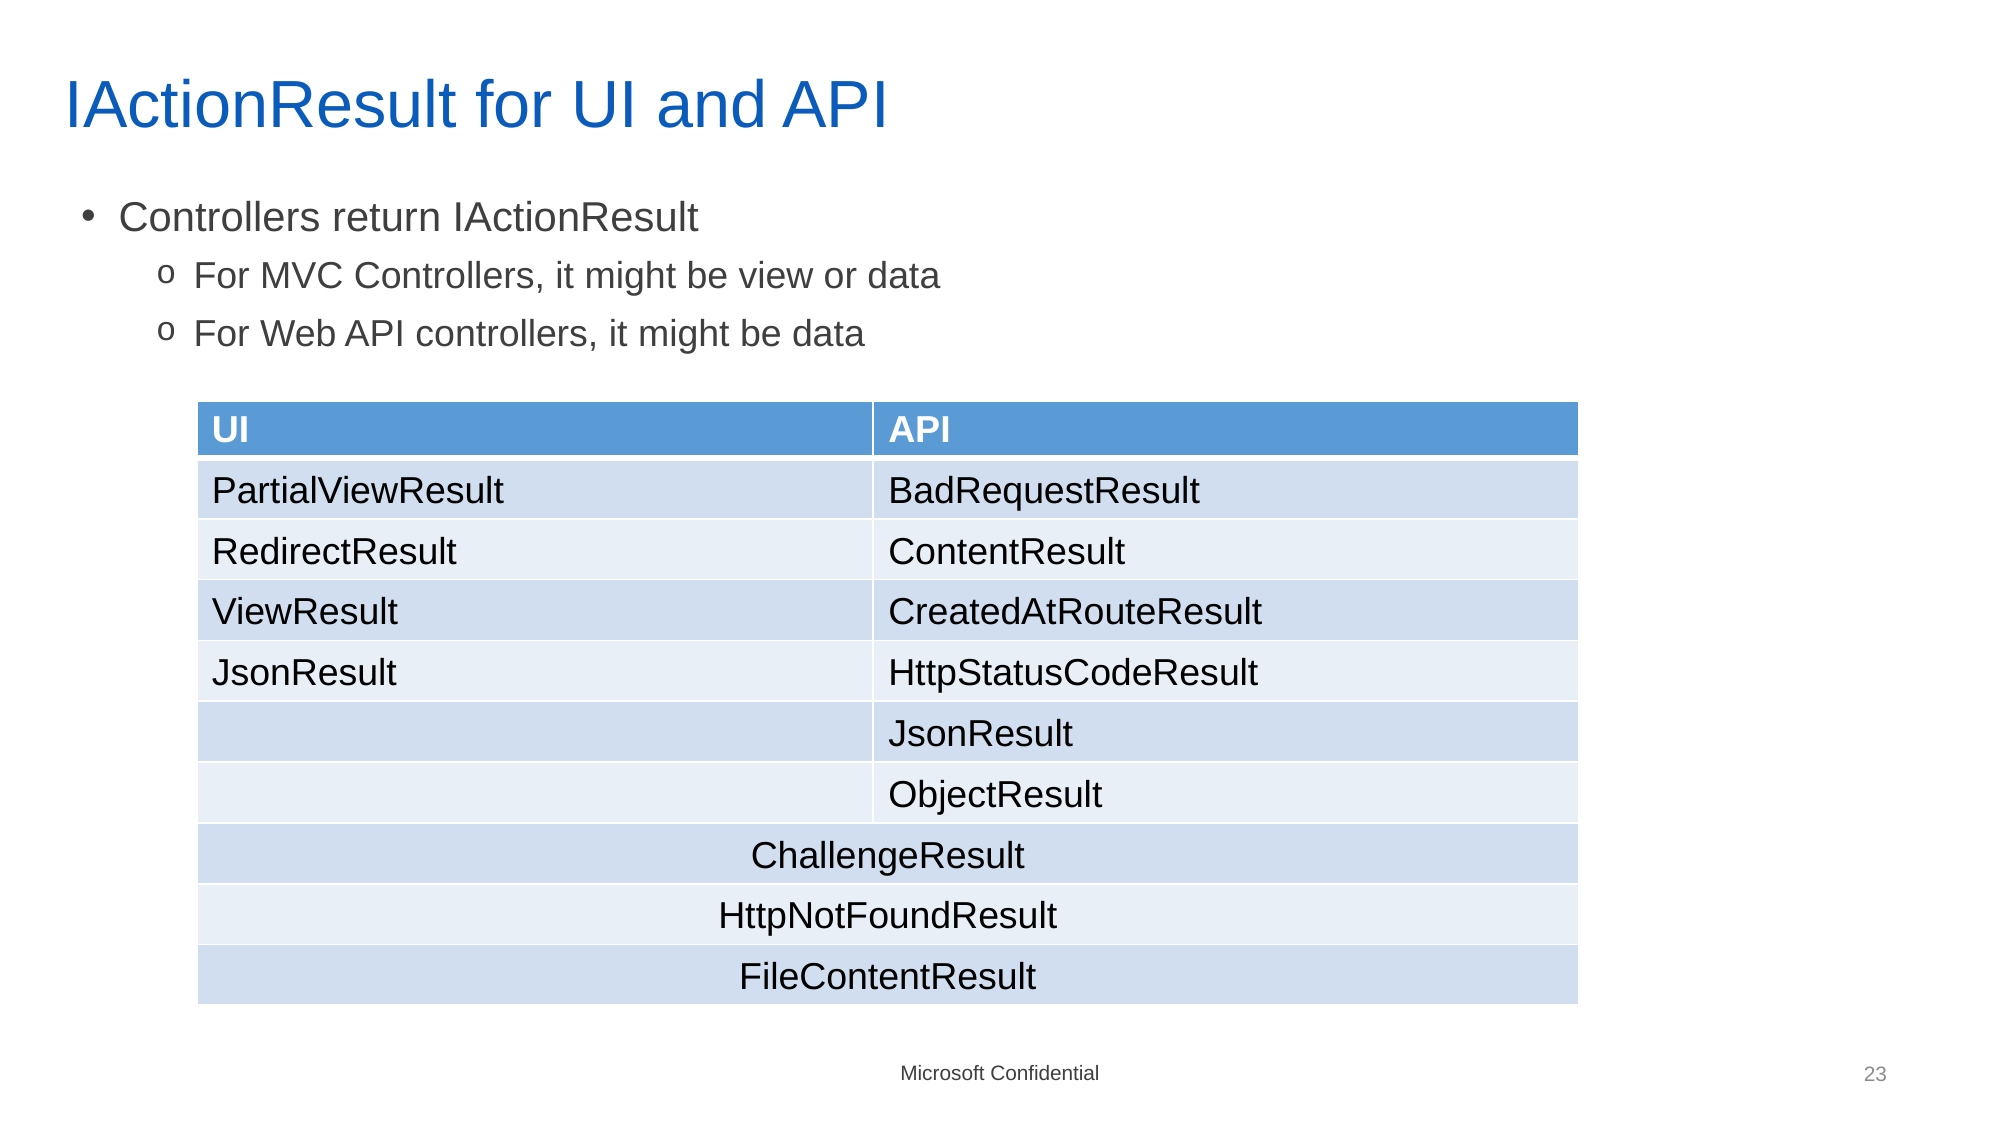

# IActionResult for UI and API
Controllers return IActionResult
For MVC Controllers, it might be view or data
For Web API controllers, it might be data

| UI | API |
| --- | --- |
| PartialViewResult | BadRequestResult |
| RedirectResult | ContentResult |
| ViewResult | CreatedAtRouteResult |
| JsonResult | HttpStatusCodeResult |
|  | JsonResult |
|  | ObjectResult |
| ChallengeResult |  |
| HttpNotFoundResult |  |
| FileContentResult |  |
23